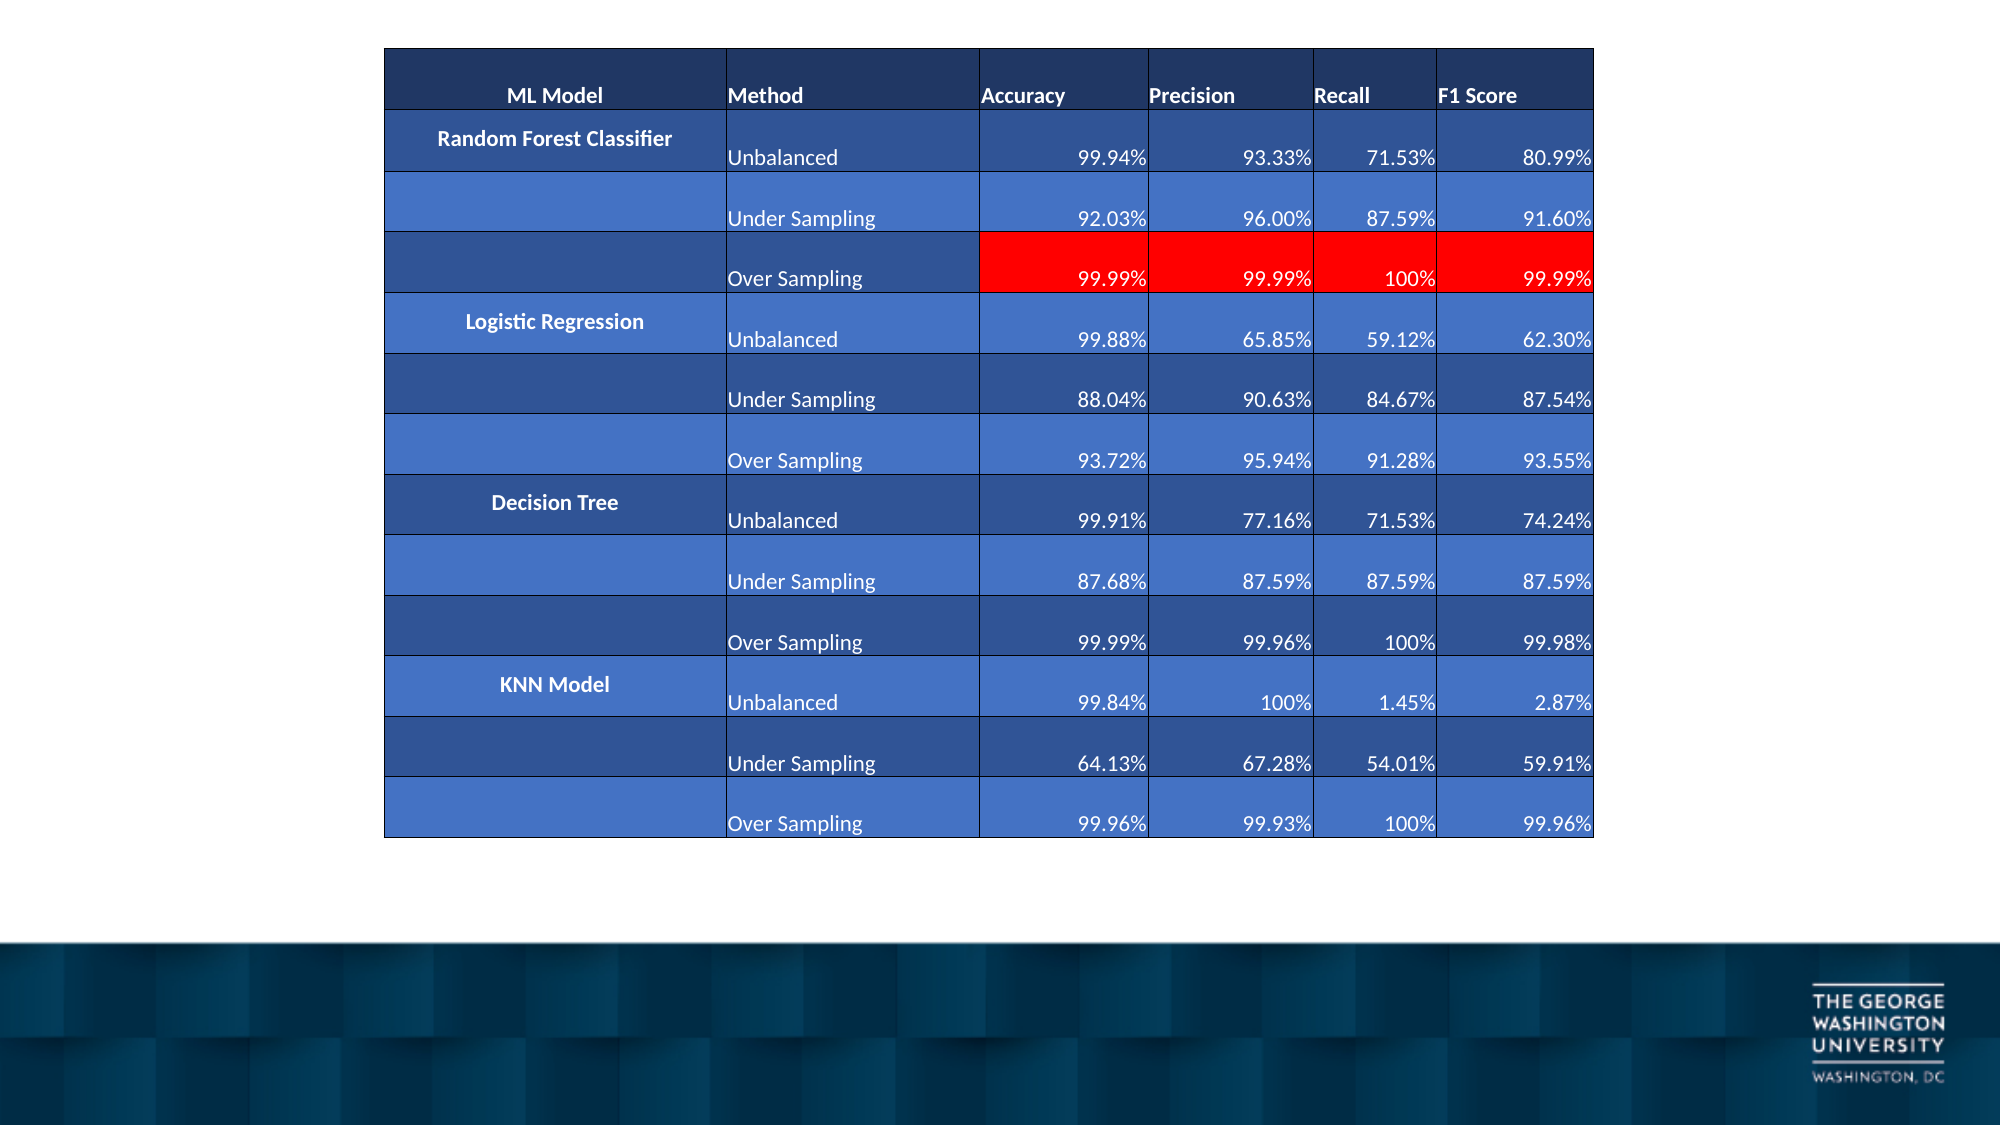

| ML Model | Method | Accuracy | Precision | Recall | F1 Score |
| --- | --- | --- | --- | --- | --- |
| Random Forest Classifier | Unbalanced | 99.94% | 93.33% | 71.53% | 80.99% |
|  | Under Sampling | 92.03% | 96.00% | 87.59% | 91.60% |
|  | Over Sampling | 99.99% | 99.99% | 100% | 99.99% |
| Logistic Regression | Unbalanced | 99.88% | 65.85% | 59.12% | 62.30% |
|  | Under Sampling | 88.04% | 90.63% | 84.67% | 87.54% |
|  | Over Sampling | 93.72% | 95.94% | 91.28% | 93.55% |
| Decision Tree | Unbalanced | 99.91% | 77.16% | 71.53% | 74.24% |
|  | Under Sampling | 87.68% | 87.59% | 87.59% | 87.59% |
|  | Over Sampling | 99.99% | 99.96% | 100% | 99.98% |
| KNN Model | Unbalanced | 99.84% | 100% | 1.45% | 2.87% |
|  | Under Sampling | 64.13% | 67.28% | 54.01% | 59.91% |
|  | Over Sampling | 99.96% | 99.93% | 100% | 99.96% |